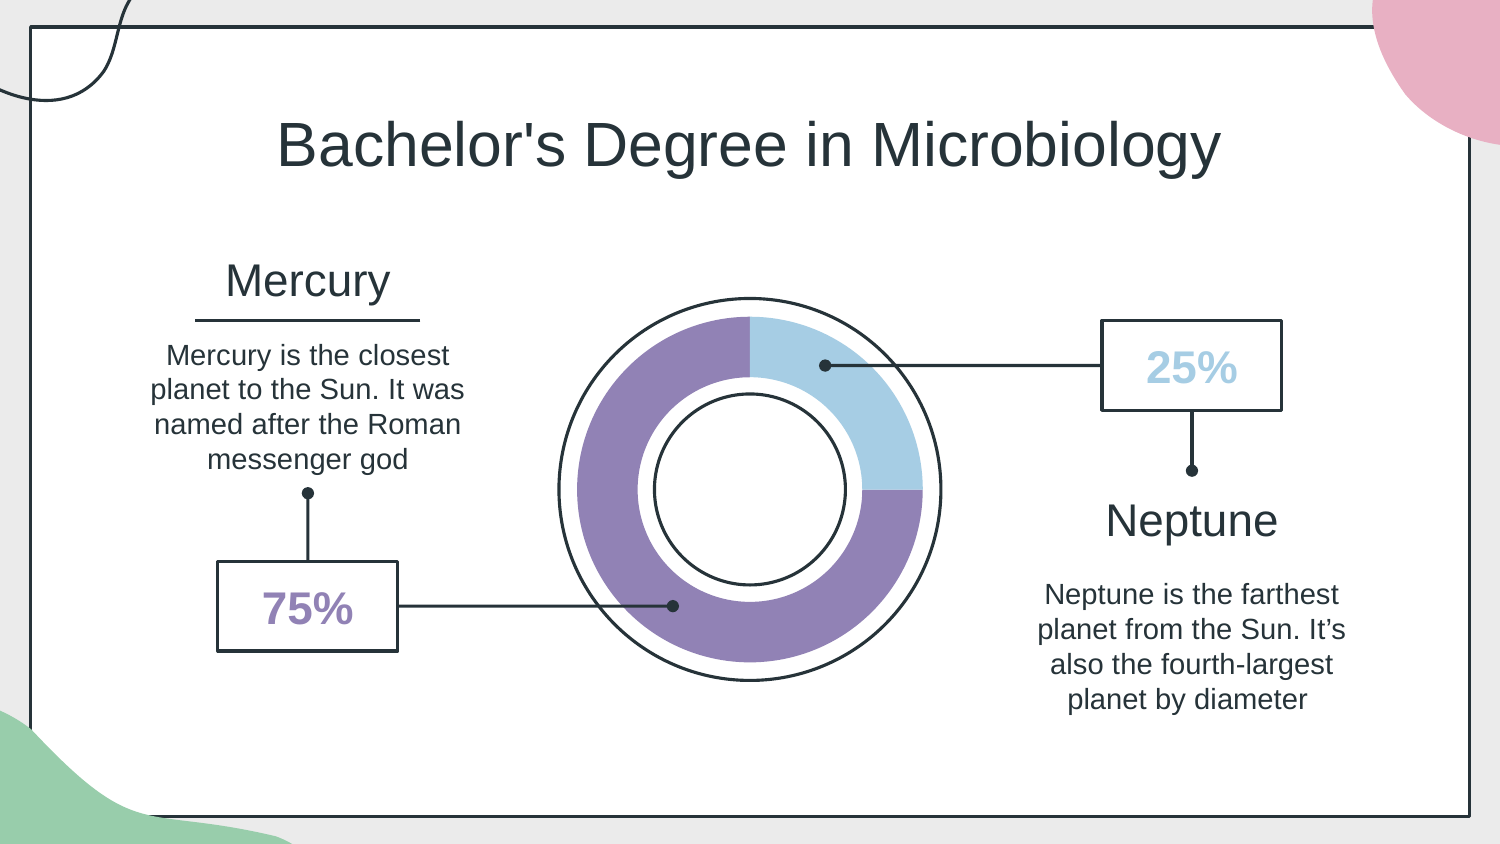

# Bachelor's Degree in Microbiology
Mercury

25%
Mercury is the closest planet to the Sun. It was named after the Roman messenger god
Neptune
Neptune is the farthest planet from the Sun. It’s also the fourth-largest planet by diameter
75%